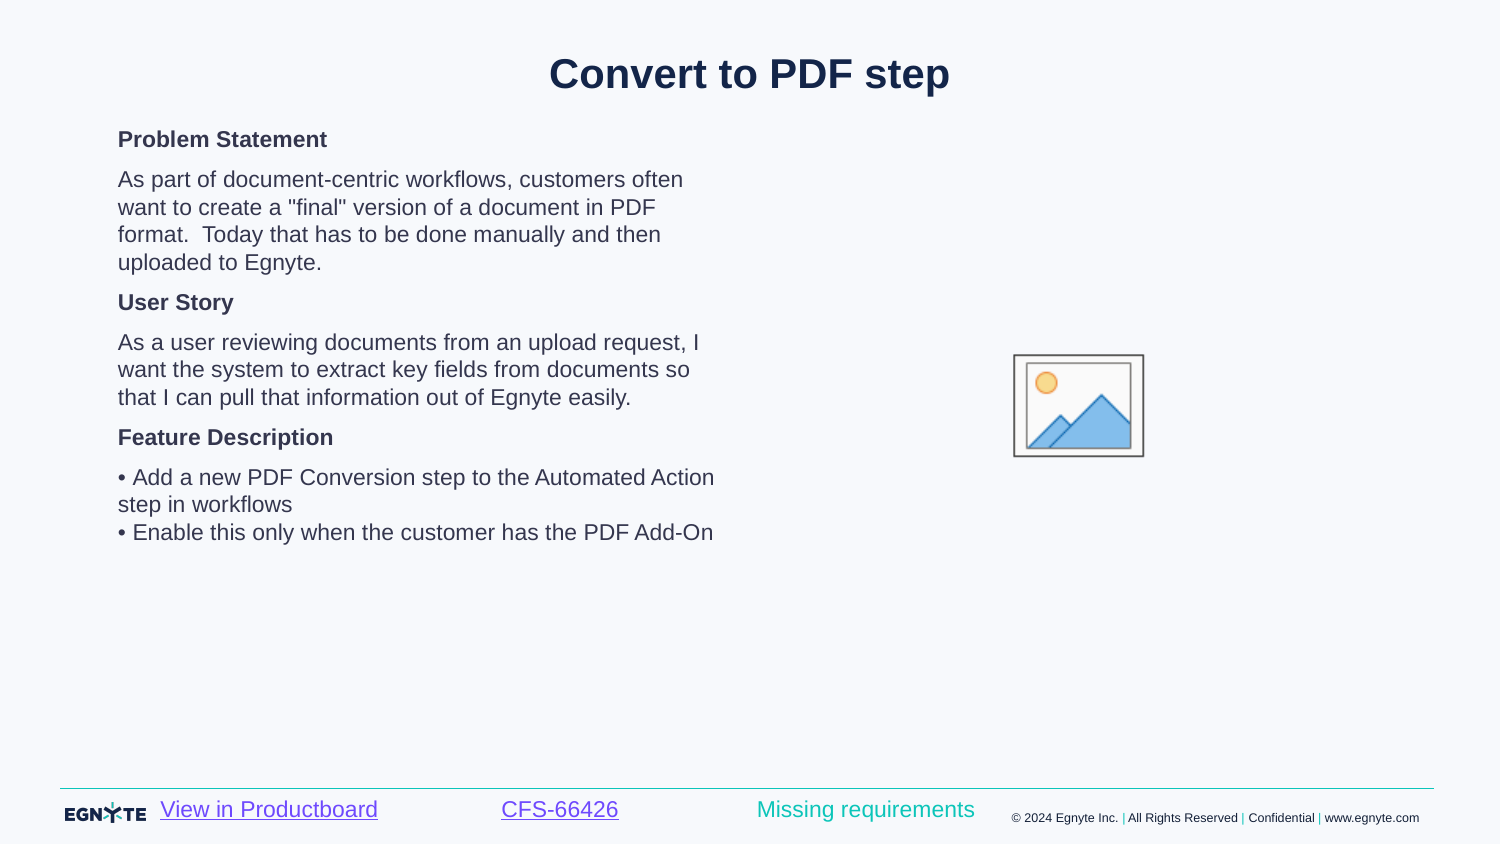

# Convert to PDF step
Problem Statement
As part of document-centric workflows, customers often want to create a "final" version of a document in PDF format.  Today that has to be done manually and then uploaded to Egnyte.
User Story
As a user reviewing documents from an upload request, I want the system to extract key fields from documents so that I can pull that information out of Egnyte easily.
Feature Description
• Add a new PDF Conversion step to the Automated Action step in workflows
• Enable this only when the customer has the PDF Add-On

Missing requirements
CFS-66426
View in Productboard